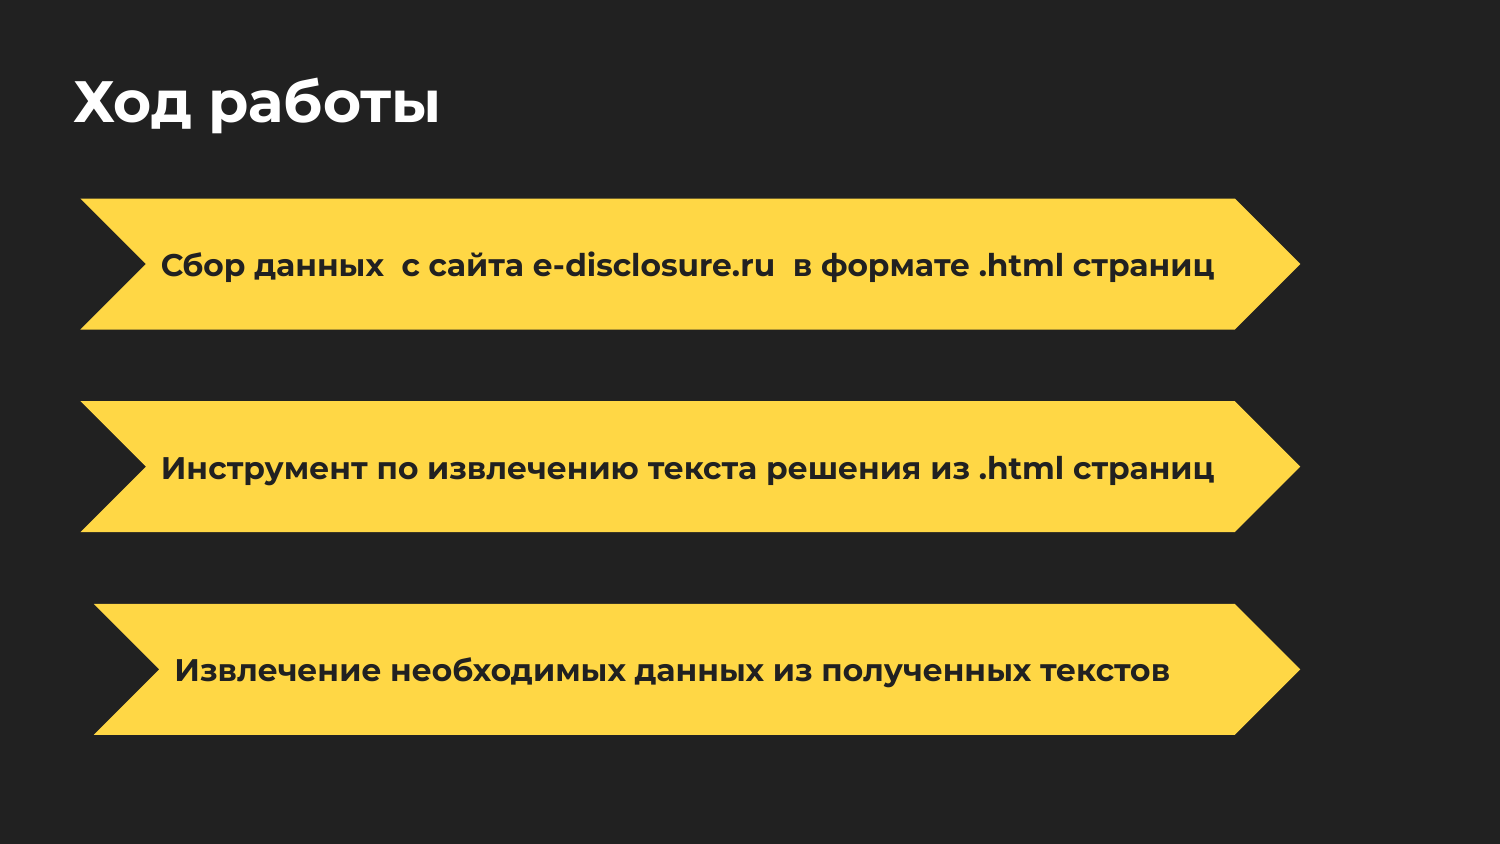

# Ход работы
Сбор данных  с сайта e-disclosure.ru  в формате .html страниц
Инструмент по извлечению текста решения из .html страниц
Извлечение необходимых данных из полученных текстов